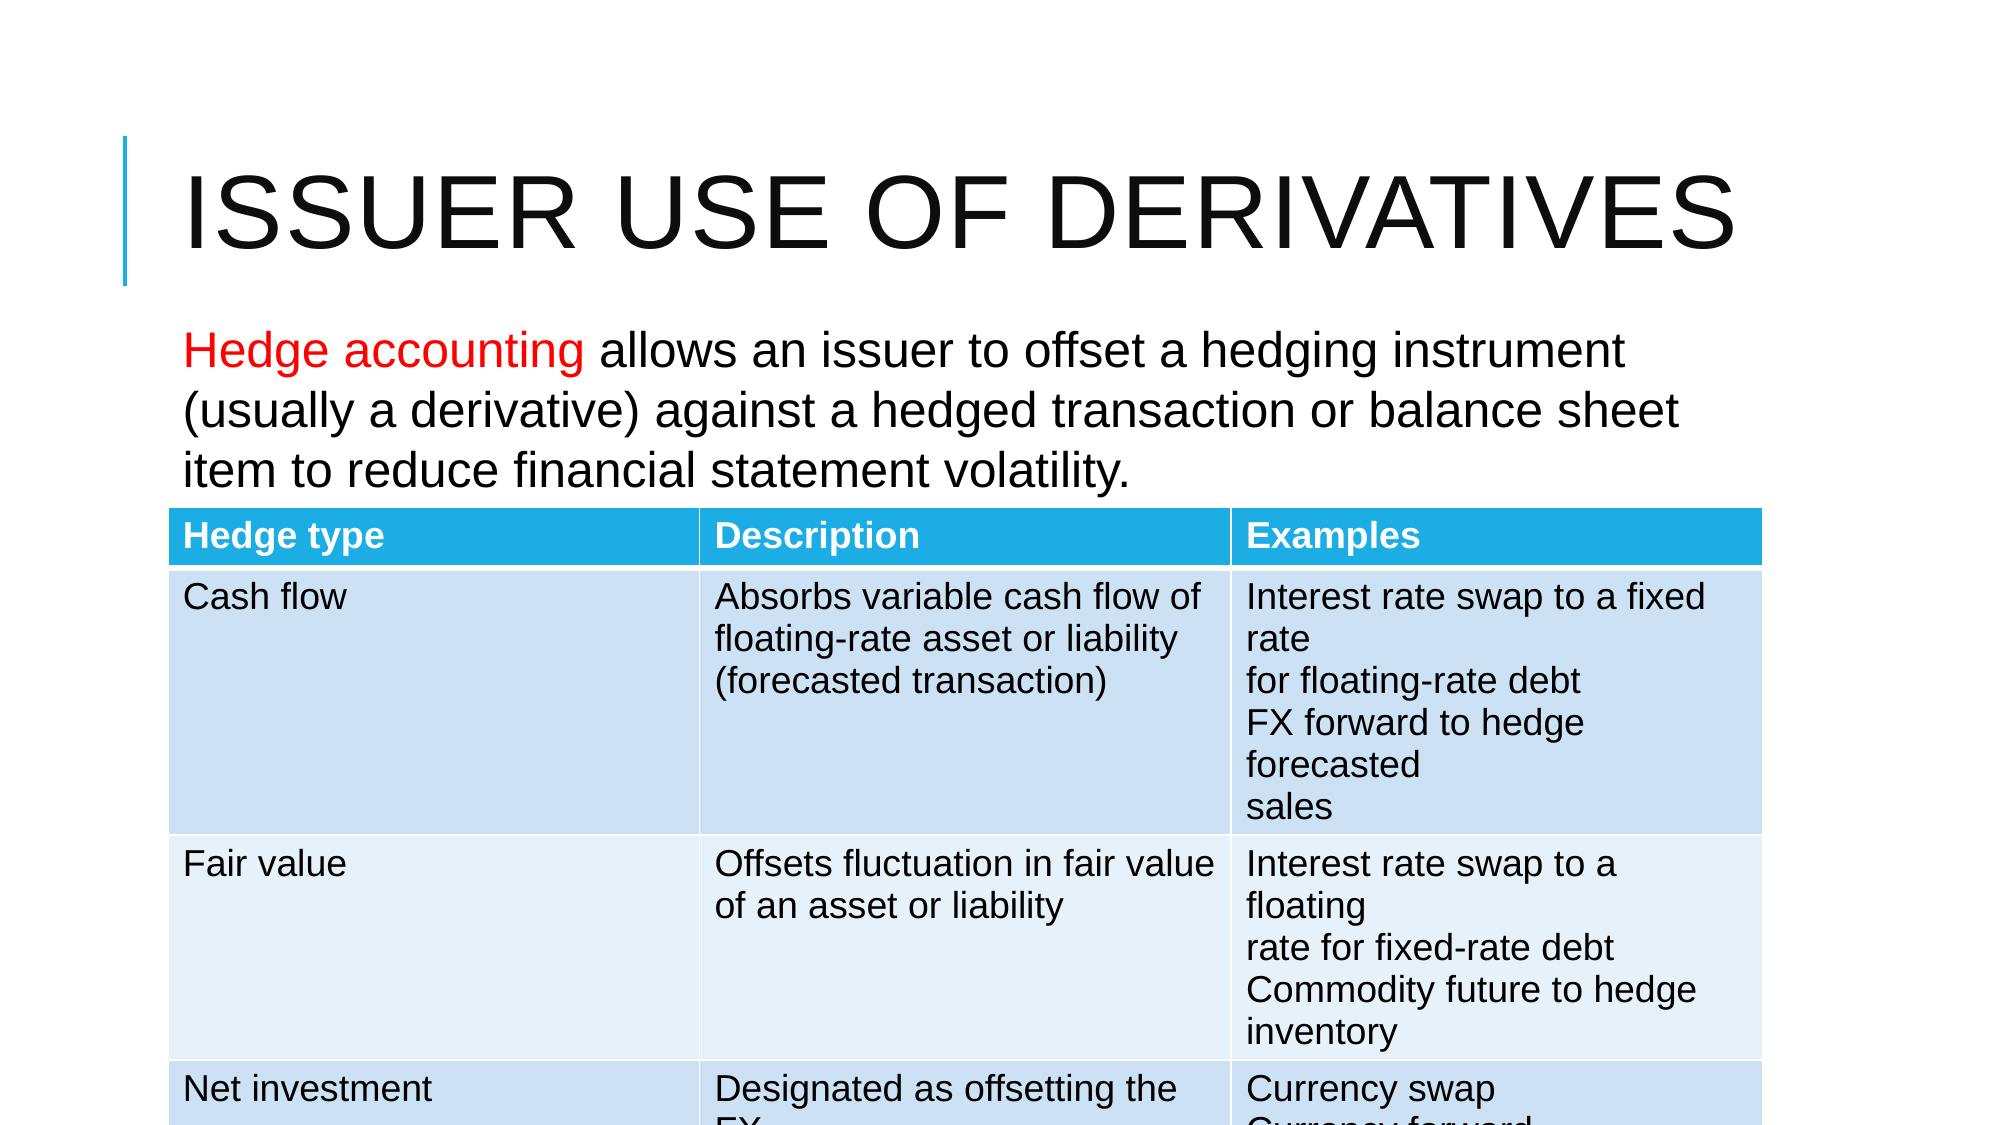

# Issuer use of derivatives
Hedge accounting allows an issuer to offset a hedging instrument (usually a derivative) against a hedged transaction or balance sheet item to reduce financial statement volatility.
| Hedge type | Description | Examples |
| --- | --- | --- |
| Cash flow | Absorbs variable cash flow of floating-rate asset or liability (forecasted transaction) | Interest rate swap to a fixed rate for floating-rate debt FX forward to hedge forecasted sales |
| Fair value | Offsets fluctuation in fair value of an asset or liability | Interest rate swap to a floating rate for fixed-rate debt Commodity future to hedge inventory |
| Net investment | Designated as offsetting the FX risk of the equity of a foreign operation | Currency swap Currency forward |